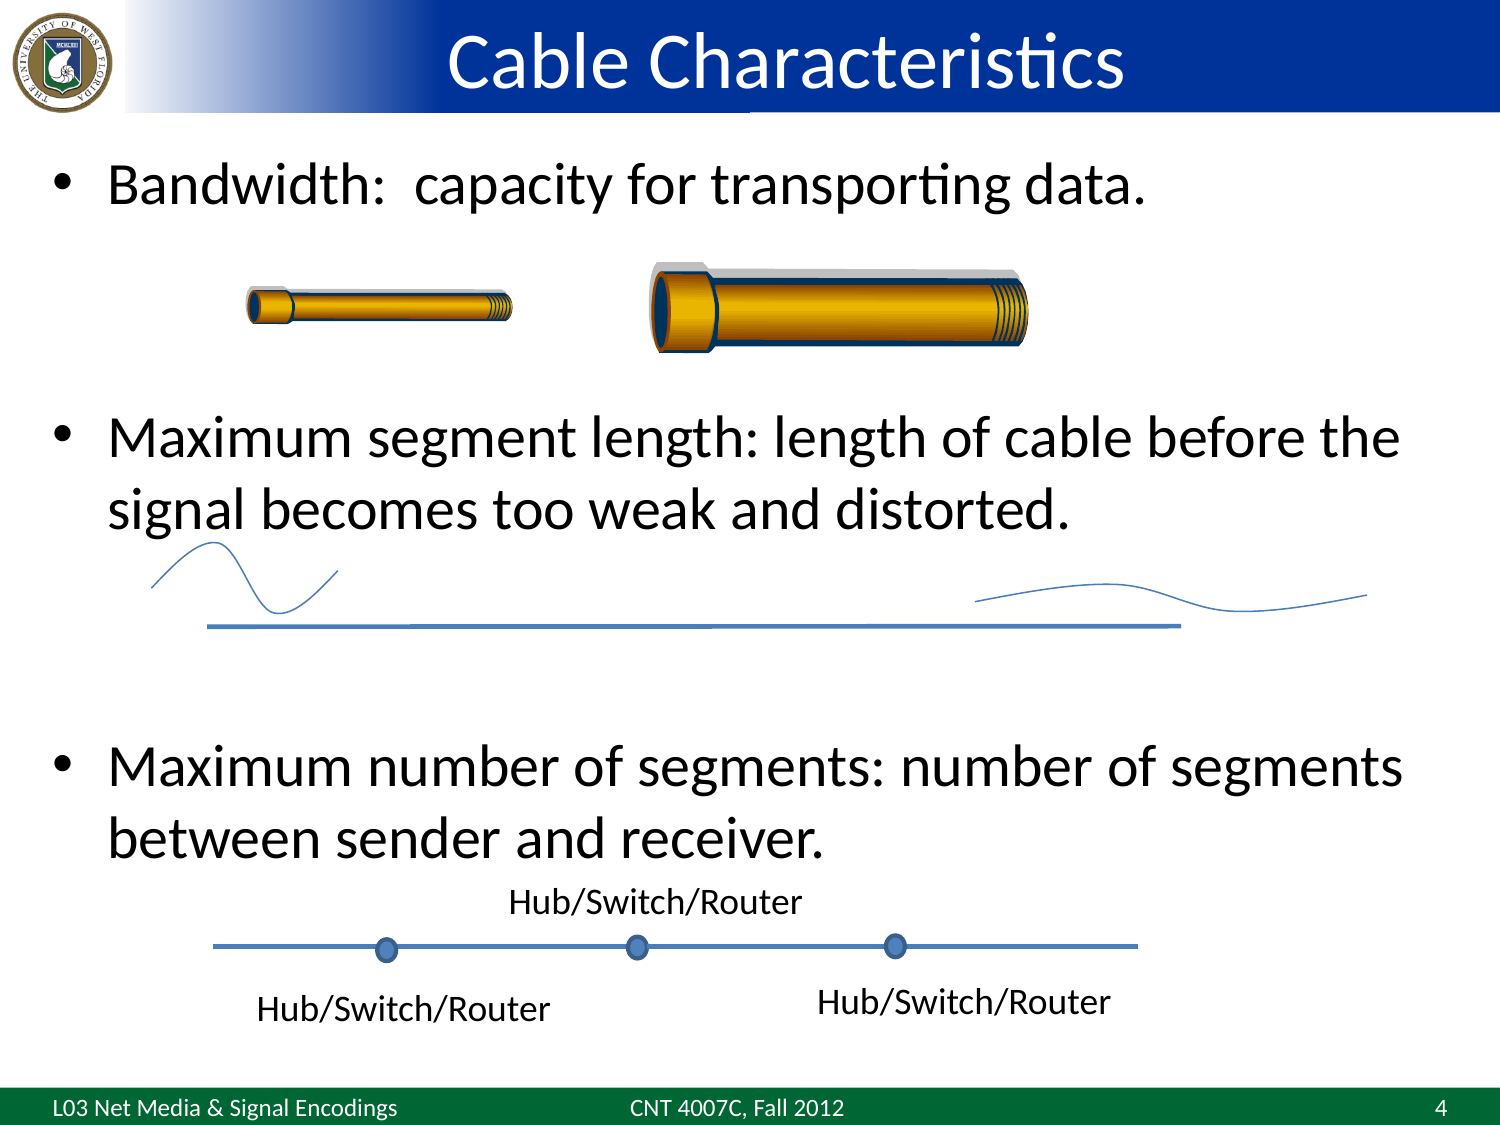

# Cable Characteristics
Bandwidth:  capacity for transporting data.

Maximum segment length: length of cable before the signal becomes too weak and distorted.

Maximum number of segments: number of segments between sender and receiver.

Hub/Switch/Router

Hub/Switch/Router
Hub/Switch/Router
CNT 4007C, Fall 2012
4
L03 Net Media & Signal Encodings